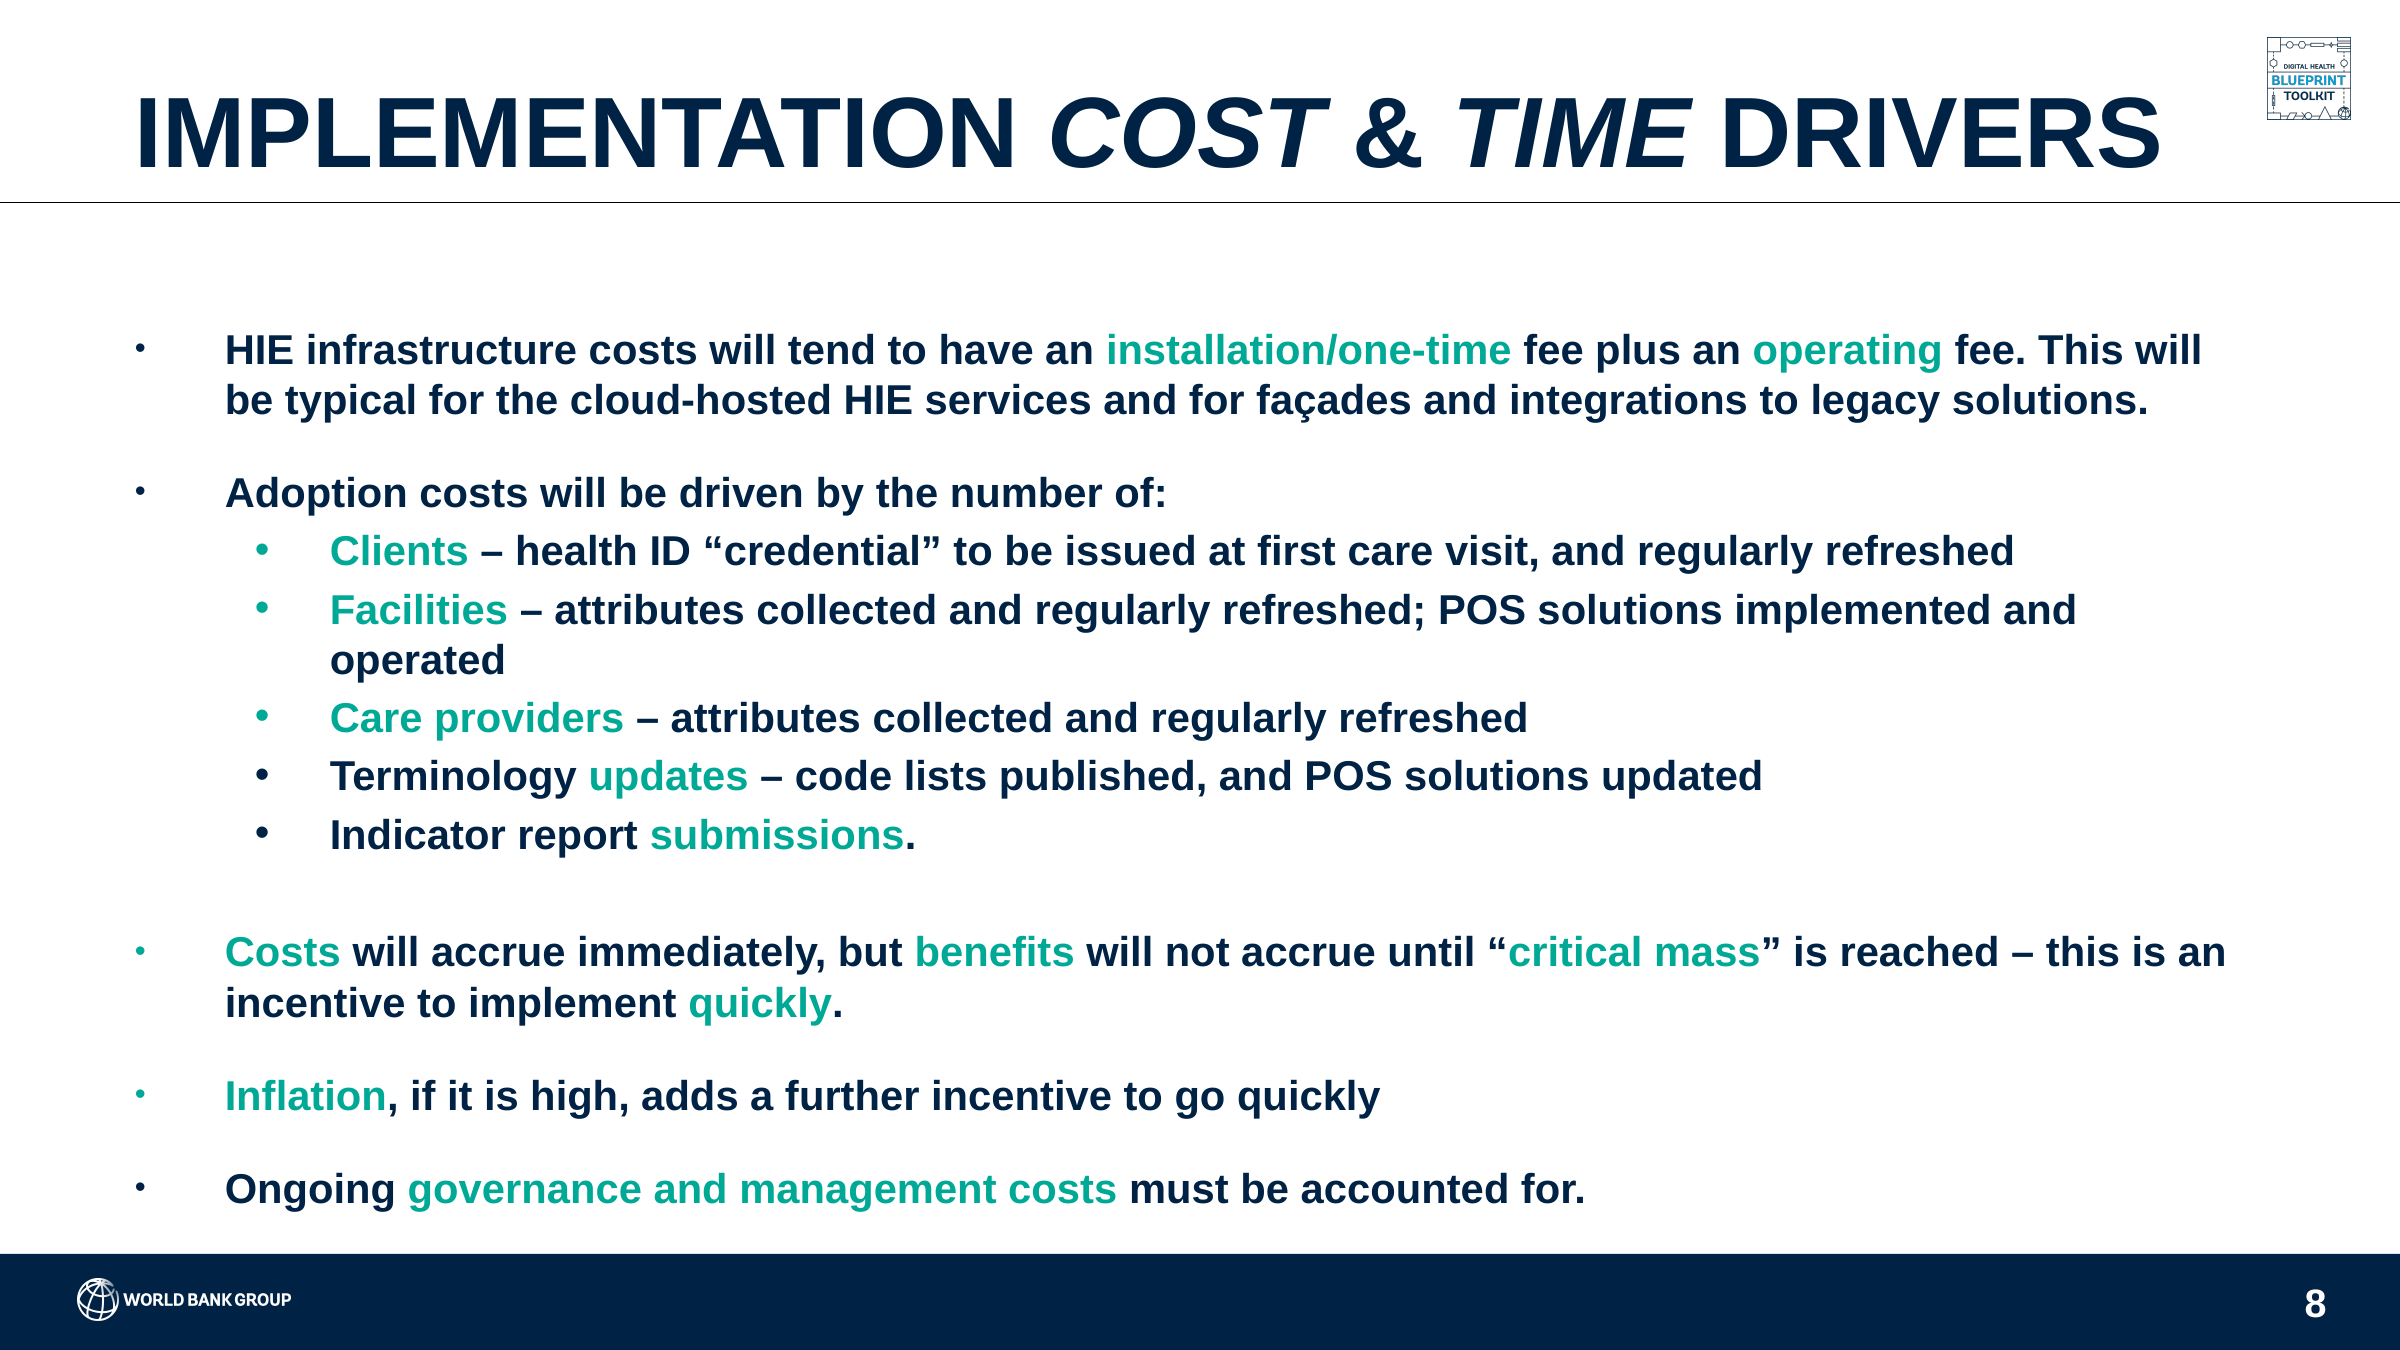

# IMPLEMENTATION COST & TIME DRIVERS
HIE infrastructure costs will tend to have an installation/one-time fee plus an operating fee. This will be typical for the cloud-hosted HIE services and for façades and integrations to legacy solutions.

Adoption costs will be driven by the number of:
Clients – health ID “credential” to be issued at first care visit, and regularly refreshed
Facilities – attributes collected and regularly refreshed; POS solutions implemented and operated
Care providers – attributes collected and regularly refreshed
Terminology updates – code lists published, and POS solutions updated
Indicator report submissions.

Costs will accrue immediately, but benefits will not accrue until “critical mass” is reached – this is an incentive to implement quickly.

Inflation, if it is high, adds a further incentive to go quickly

Ongoing governance and management costs must be accounted for.
8